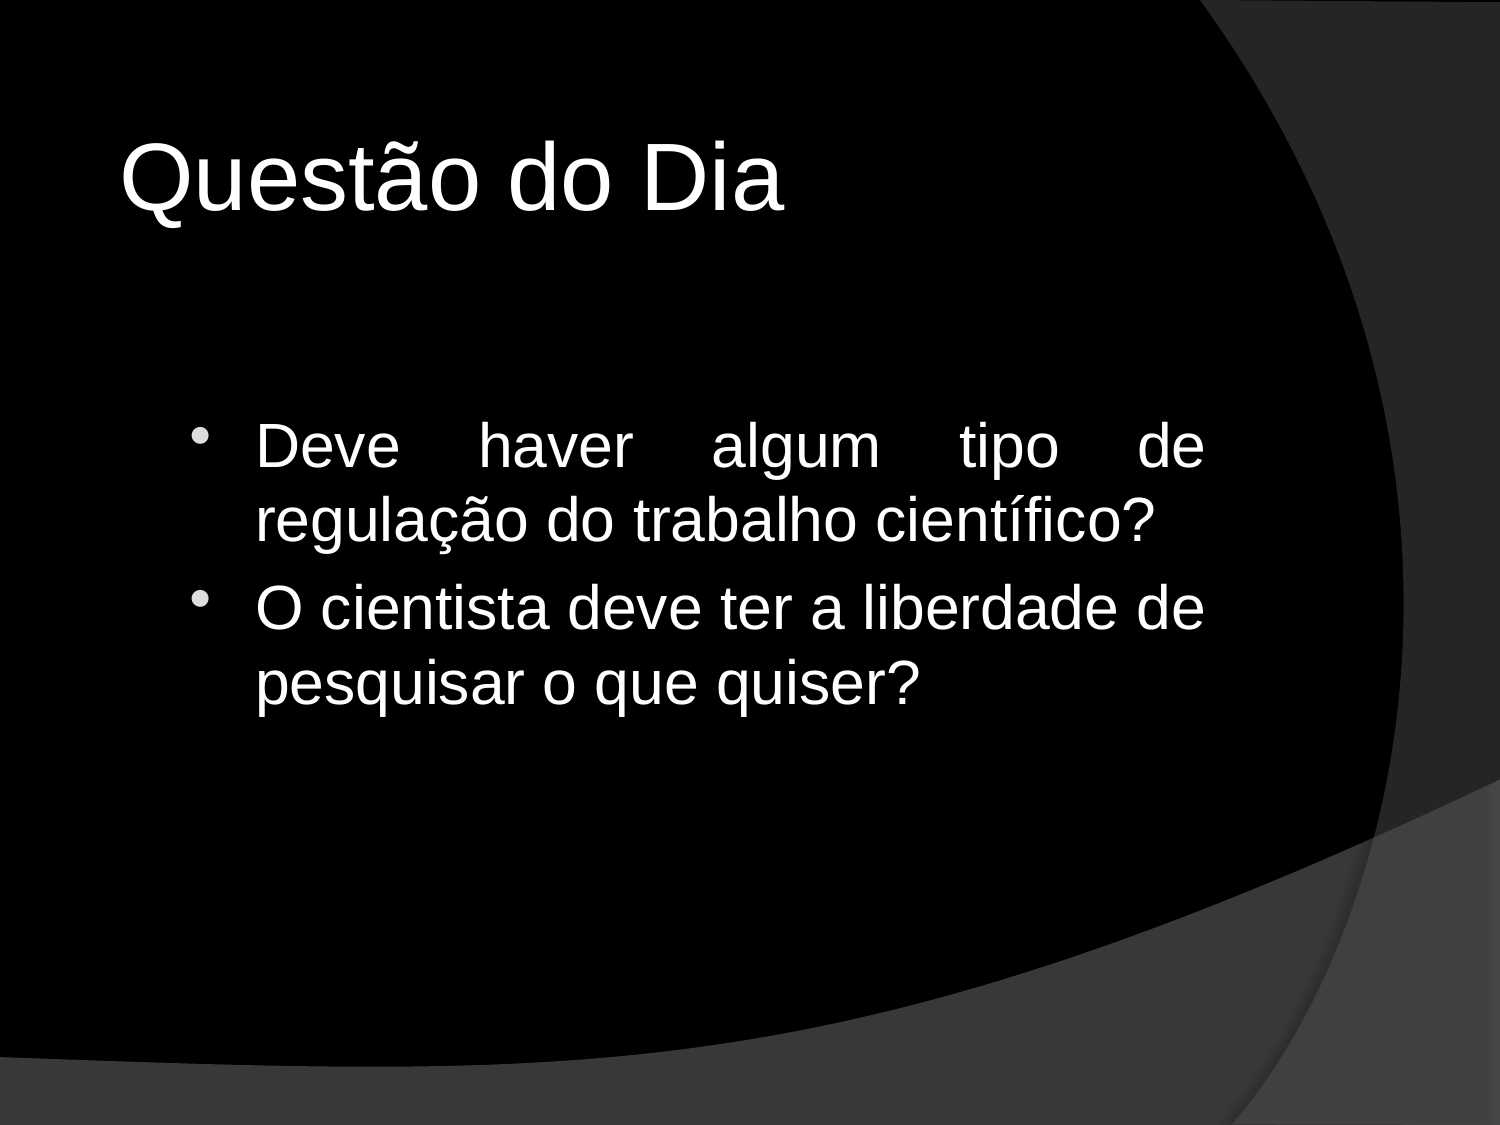

# Questão do Dia
Deve haver algum tipo de regulação do trabalho científico?
O cientista deve ter a liberdade de pesquisar o que quiser?